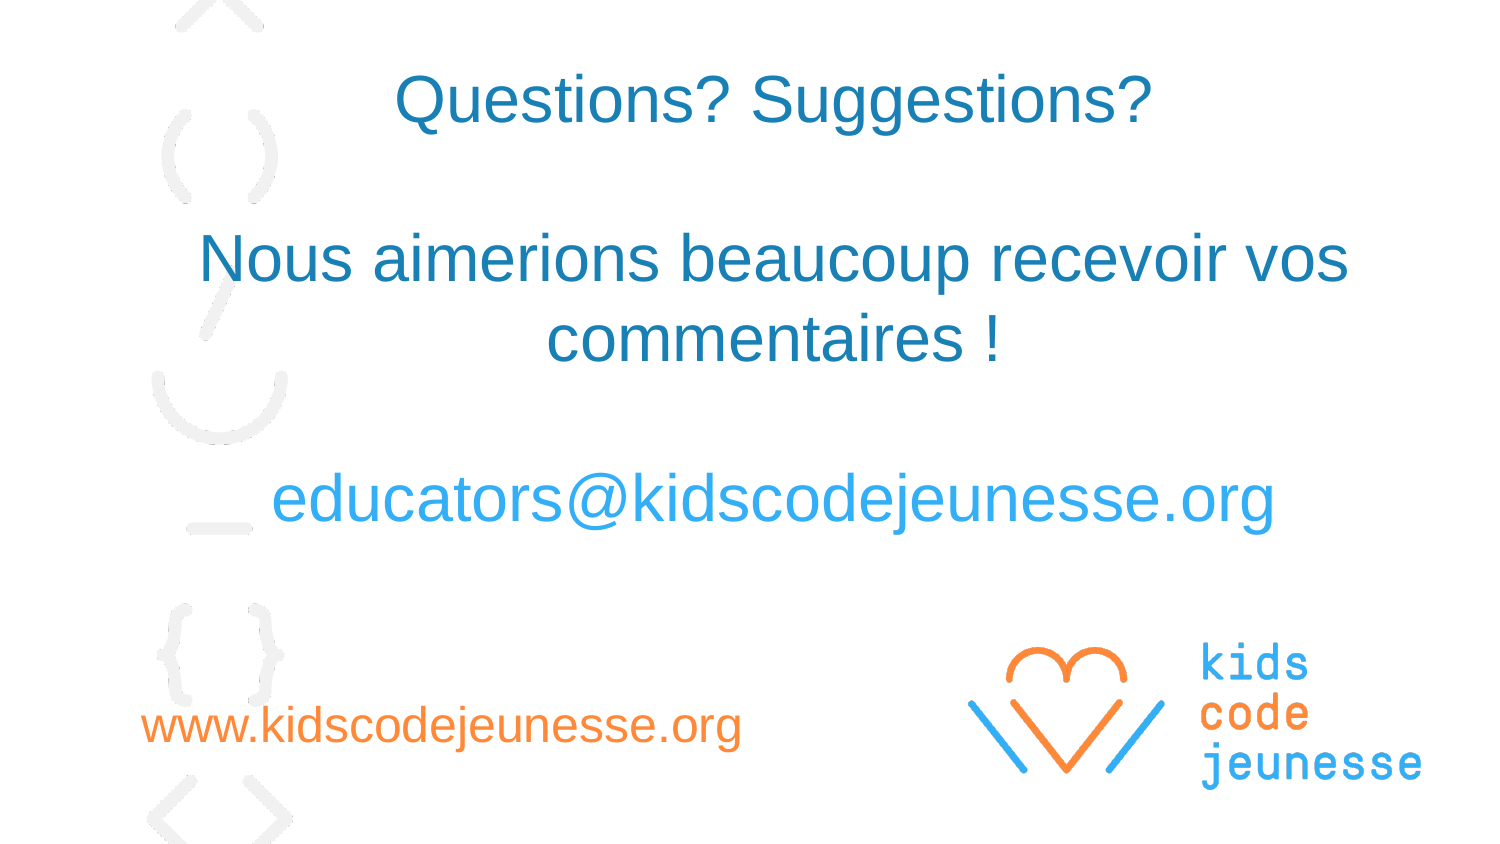

Questions? Suggestions?
Nous aimerions beaucoup recevoir vos commentaires !
educators@kidscodejeunesse.org
www.kidscodejeunesse.org